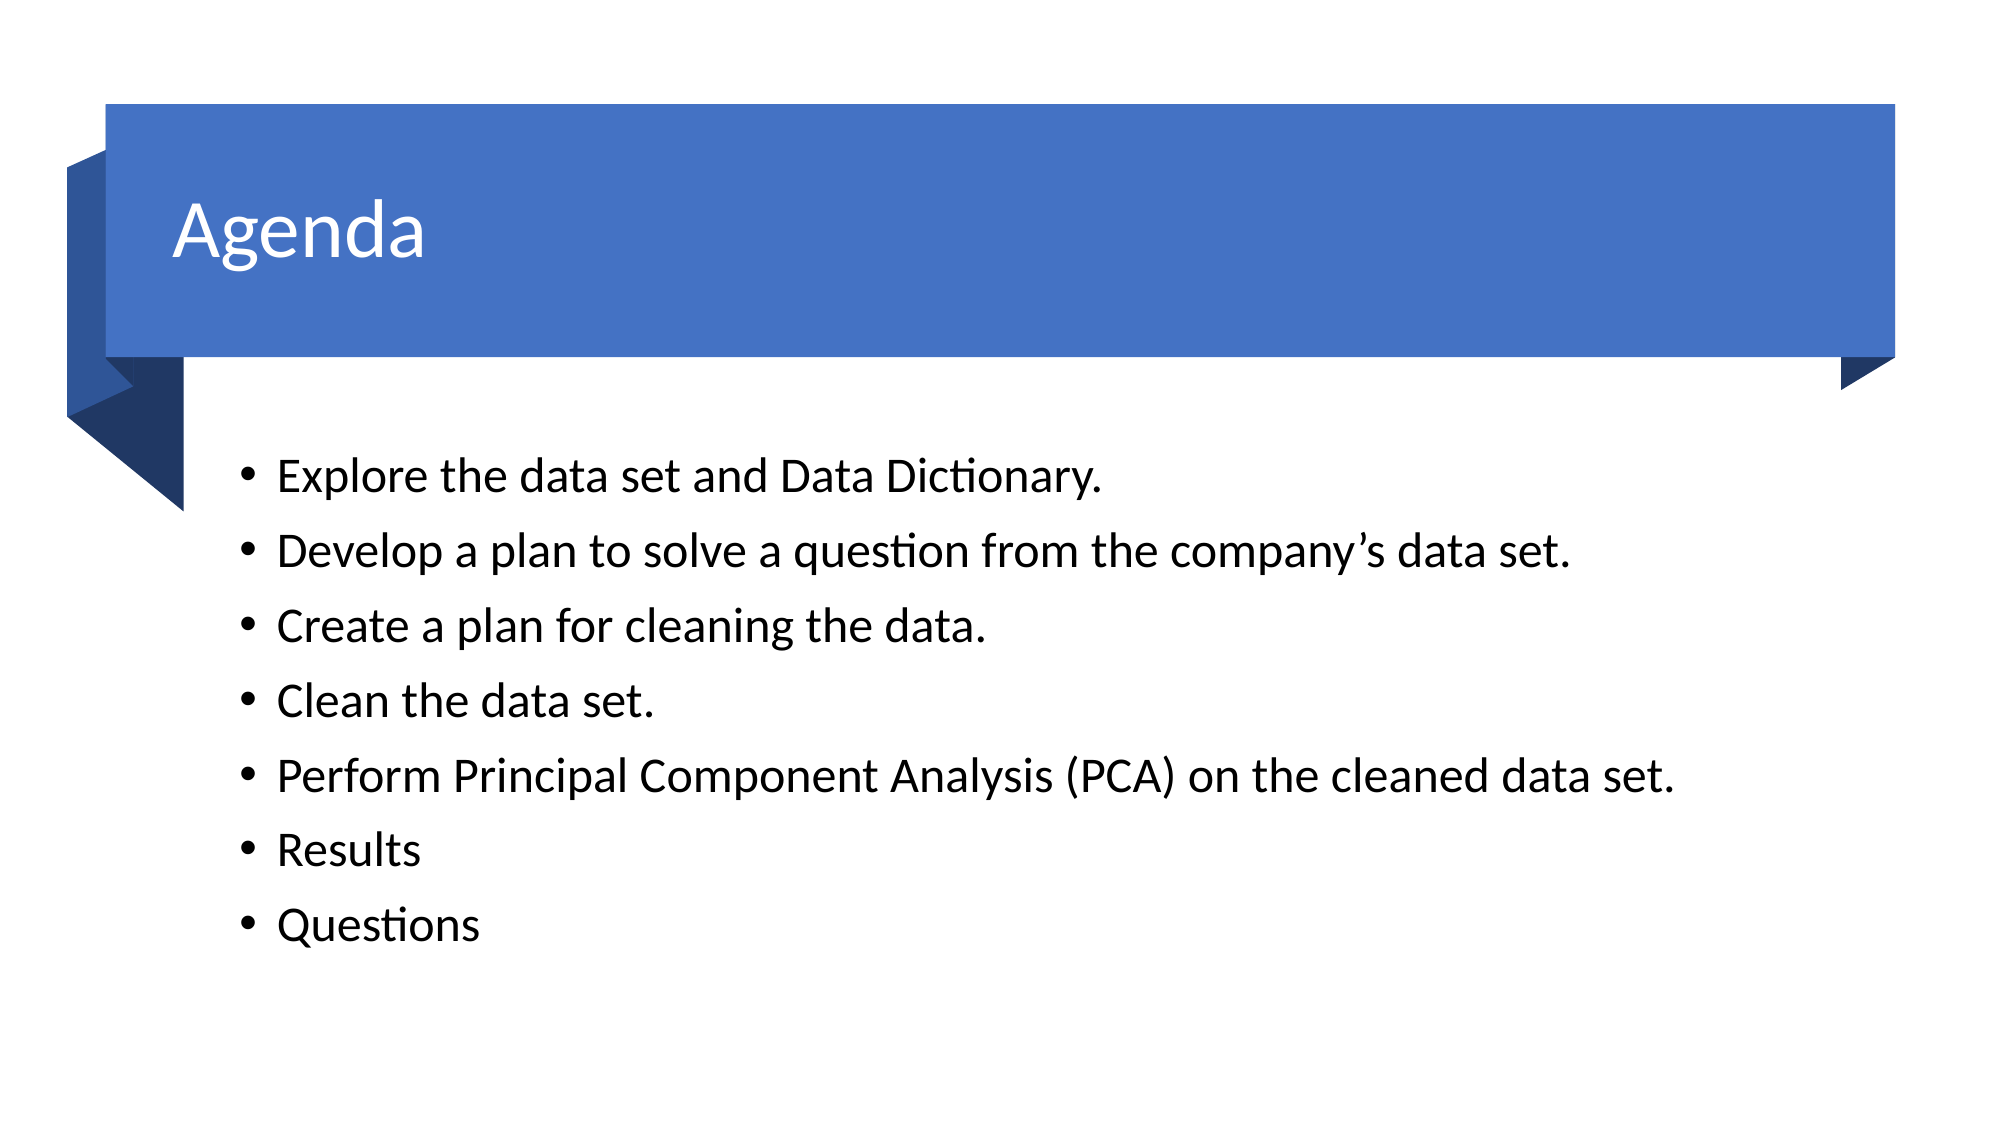

# Agenda

Explore the data set and Data Dictionary.
Develop a plan to solve a question from the company’s data set.
Create a plan for cleaning the data.
Clean the data set.
Perform Principal Component Analysis (PCA) on the cleaned data set.
Results
Questions